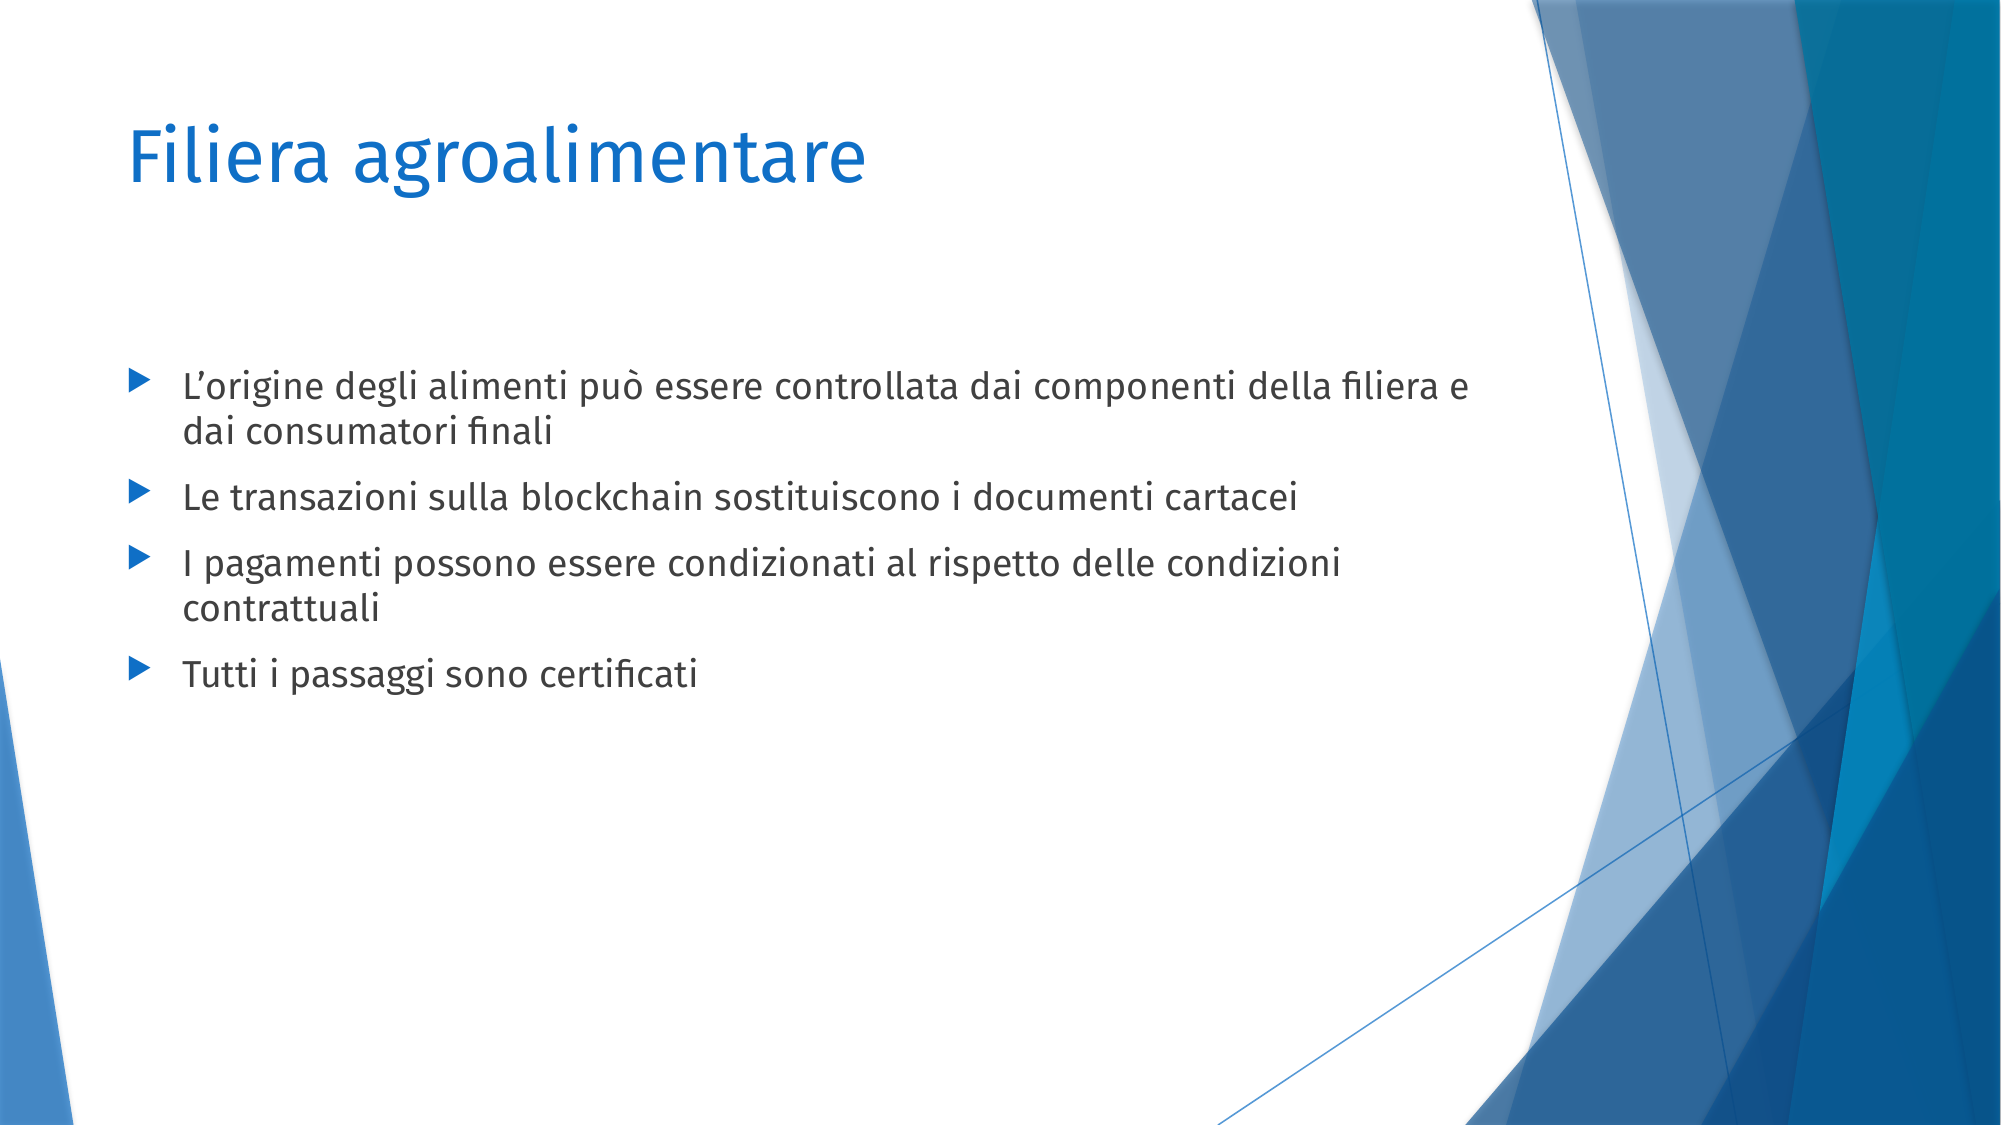

# Filiera agroalimentare
L’origine degli alimenti può essere controllata dai componenti della filiera e dai consumatori finali
Le transazioni sulla blockchain sostituiscono i documenti cartacei
I pagamenti possono essere condizionati al rispetto delle condizioni contrattuali
Tutti i passaggi sono certificati